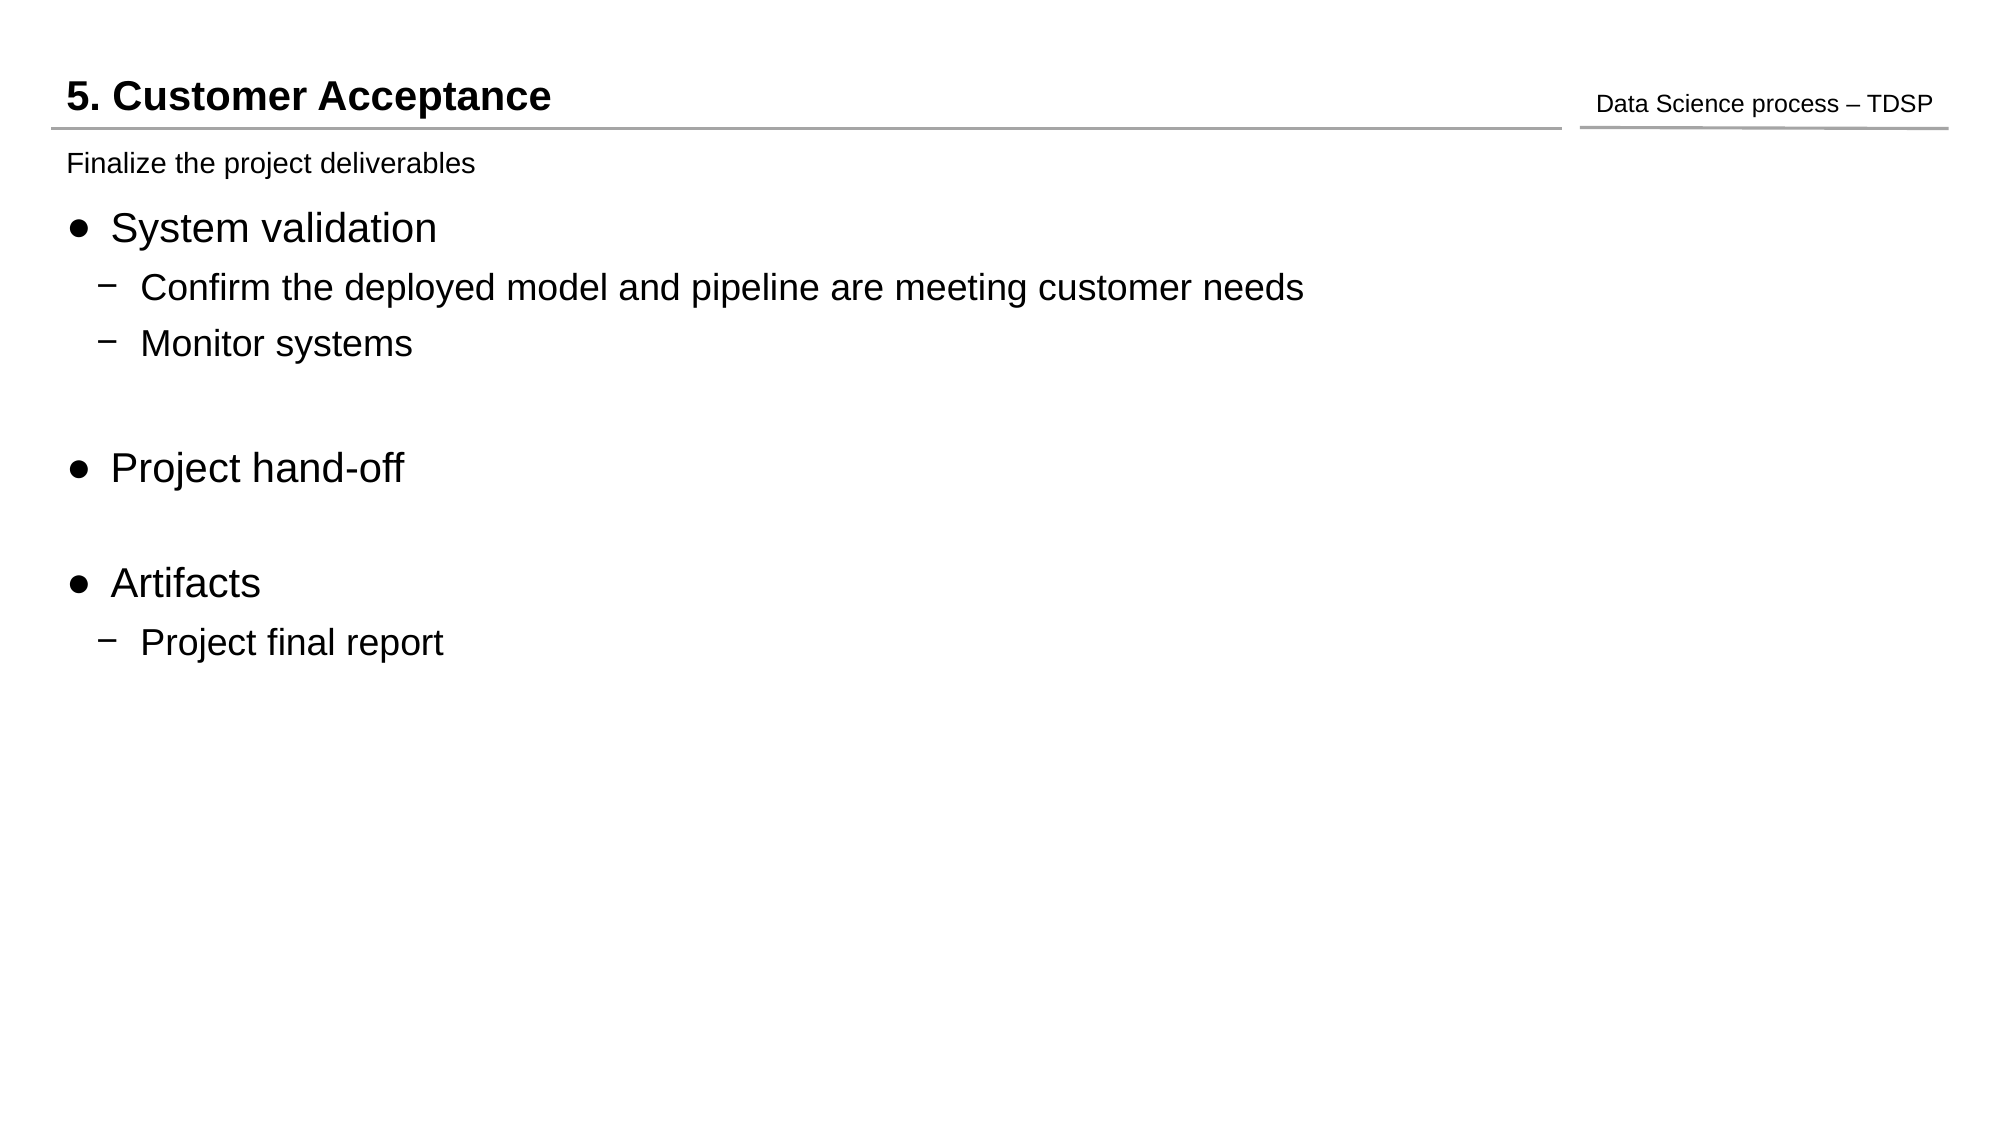

# 5. Customer Acceptance
Data Science process – TDSP
Finalize the project deliverables
System validation
Confirm the deployed model and pipeline are meeting customer needs
Monitor systems

Project hand-off

Artifacts
Project final report